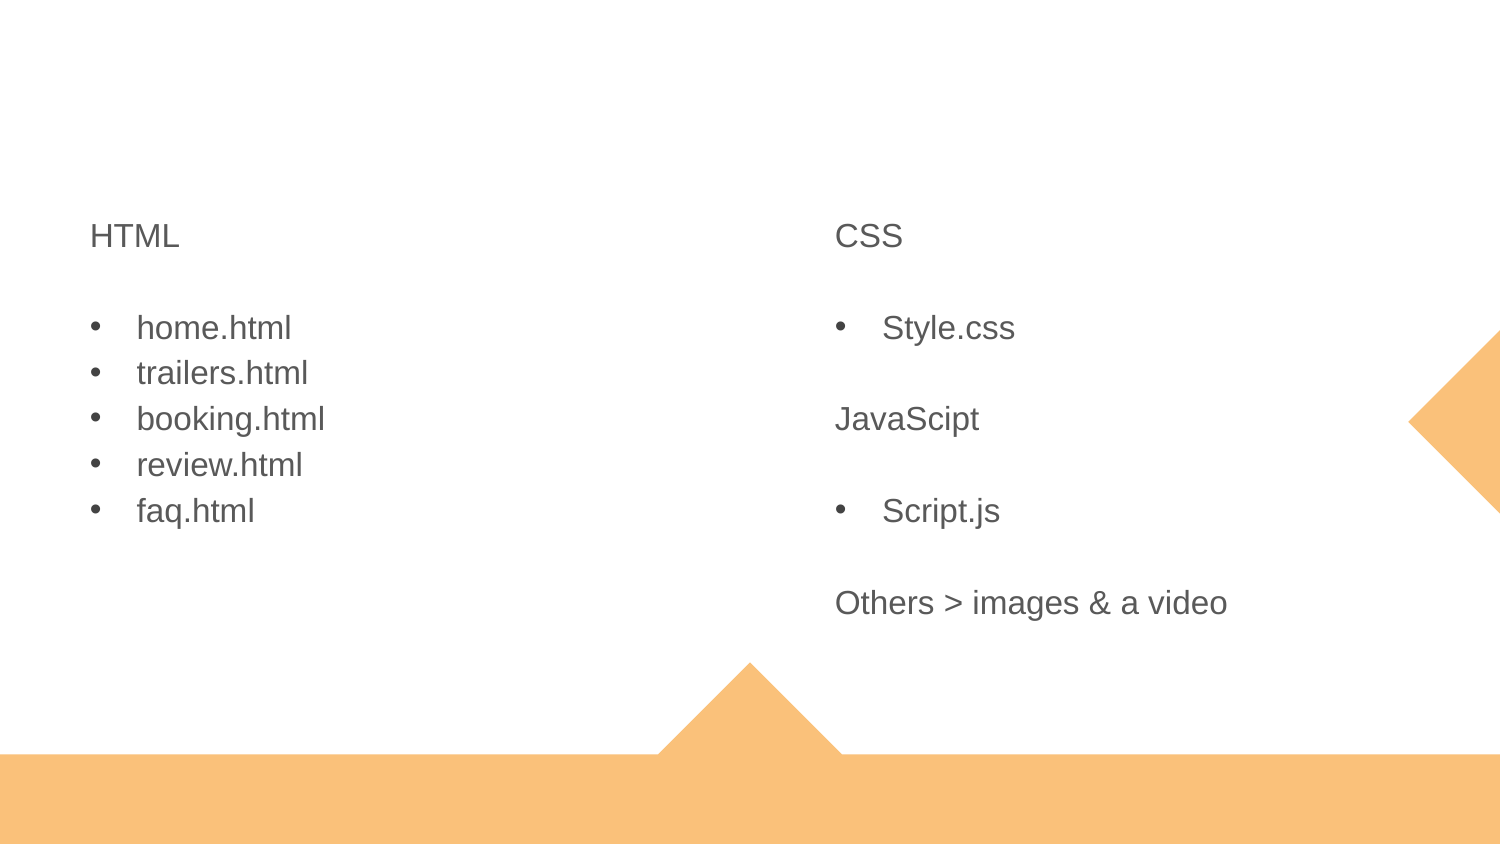

HTML

home.html
trailers.html
booking.html
review.html
faq.html
CSS

Style.css

JavaScipt

Script.js

Others > images & a video